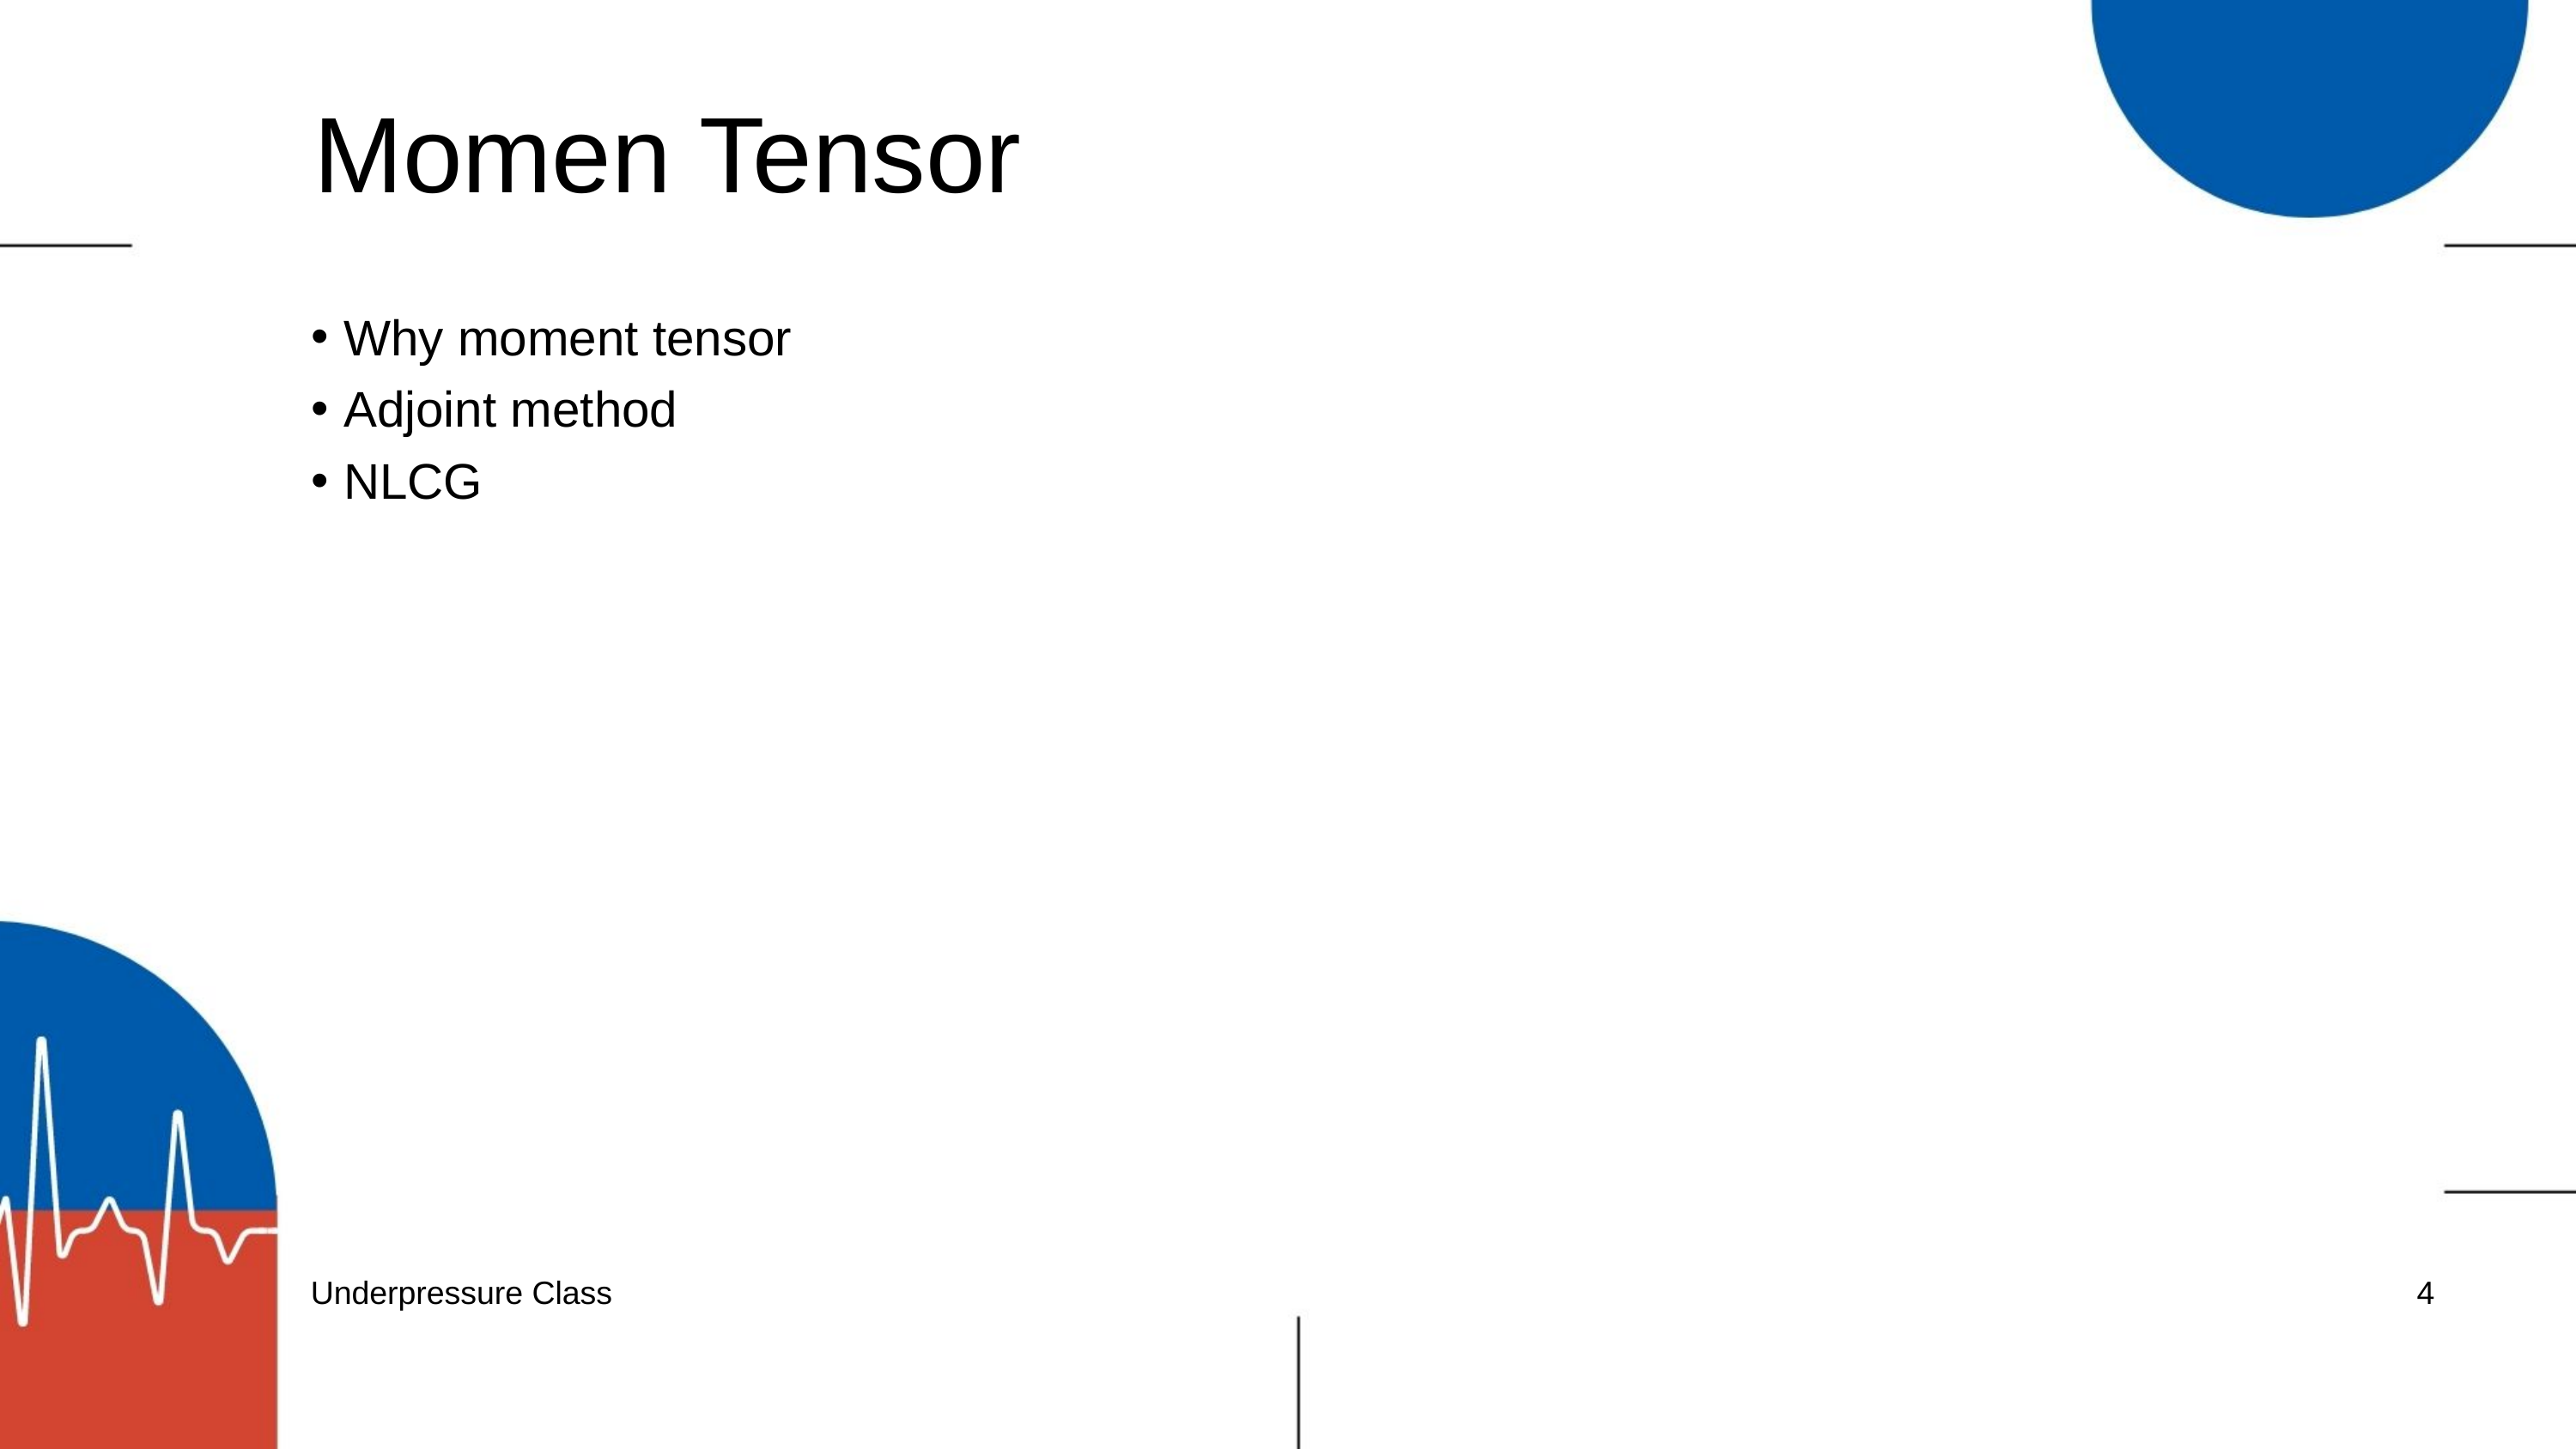

# Momen Tensor
Why moment tensor
Adjoint method
NLCG

Underpressure Class
4